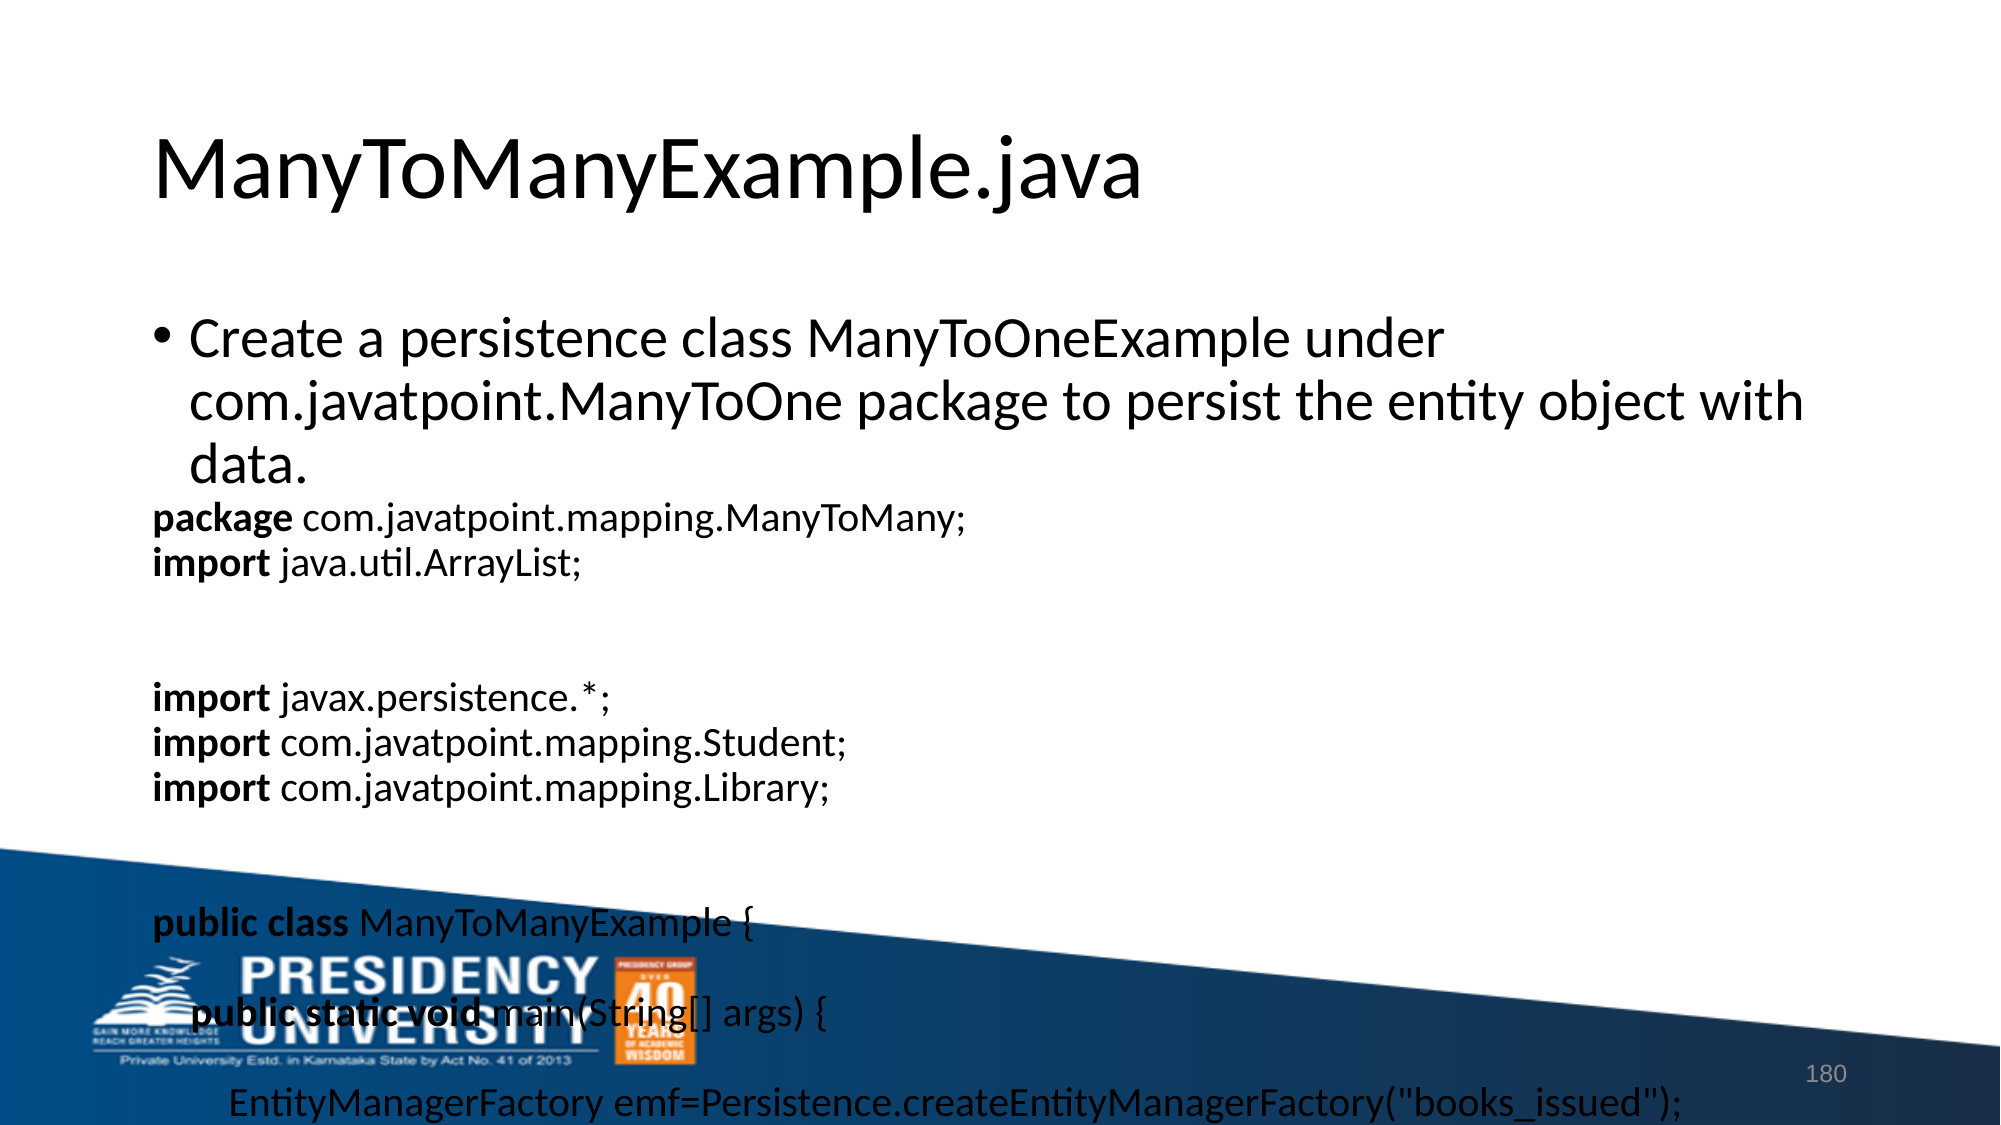

# ManyToManyExample.java
Create a persistence class ManyToOneExample under com.javatpoint.ManyToOne package to persist the entity object with data.
package com.javatpoint.mapping.ManyToMany;
import java.util.ArrayList;

import javax.persistence.*;
import com.javatpoint.mapping.Student;
import com.javatpoint.mapping.Library;

public class ManyToManyExample {

    public static void main(String[] args) {

        EntityManagerFactory emf=Persistence.createEntityManagerFactory("books_issued");
        EntityManager em=emf.createEntityManager();

        em.getTransaction().begin();

        Student st1=new Student(1,"Vipul",null);
        Student st2=new Student(2,"Vimal",null);

        em.persist(st1);
        em.persist(st2);

        ArrayList<Student> al1=new ArrayList<Student>();
    ArrayList<Student> al2=new ArrayList<Student>();

        al1.add(st1);
        al1.add(st2);

        al2.add(st1);
        al2.add(st2);

        Library lib1=new Library(101,"Data Structure",al1);
        Library lib2=new Library(102,"DBMS",al2);

        em.persist(lib1);
        em.persist(lib2);

        em.getTransaction().commit();
        em.close();
        emf.close();

    }

}

180